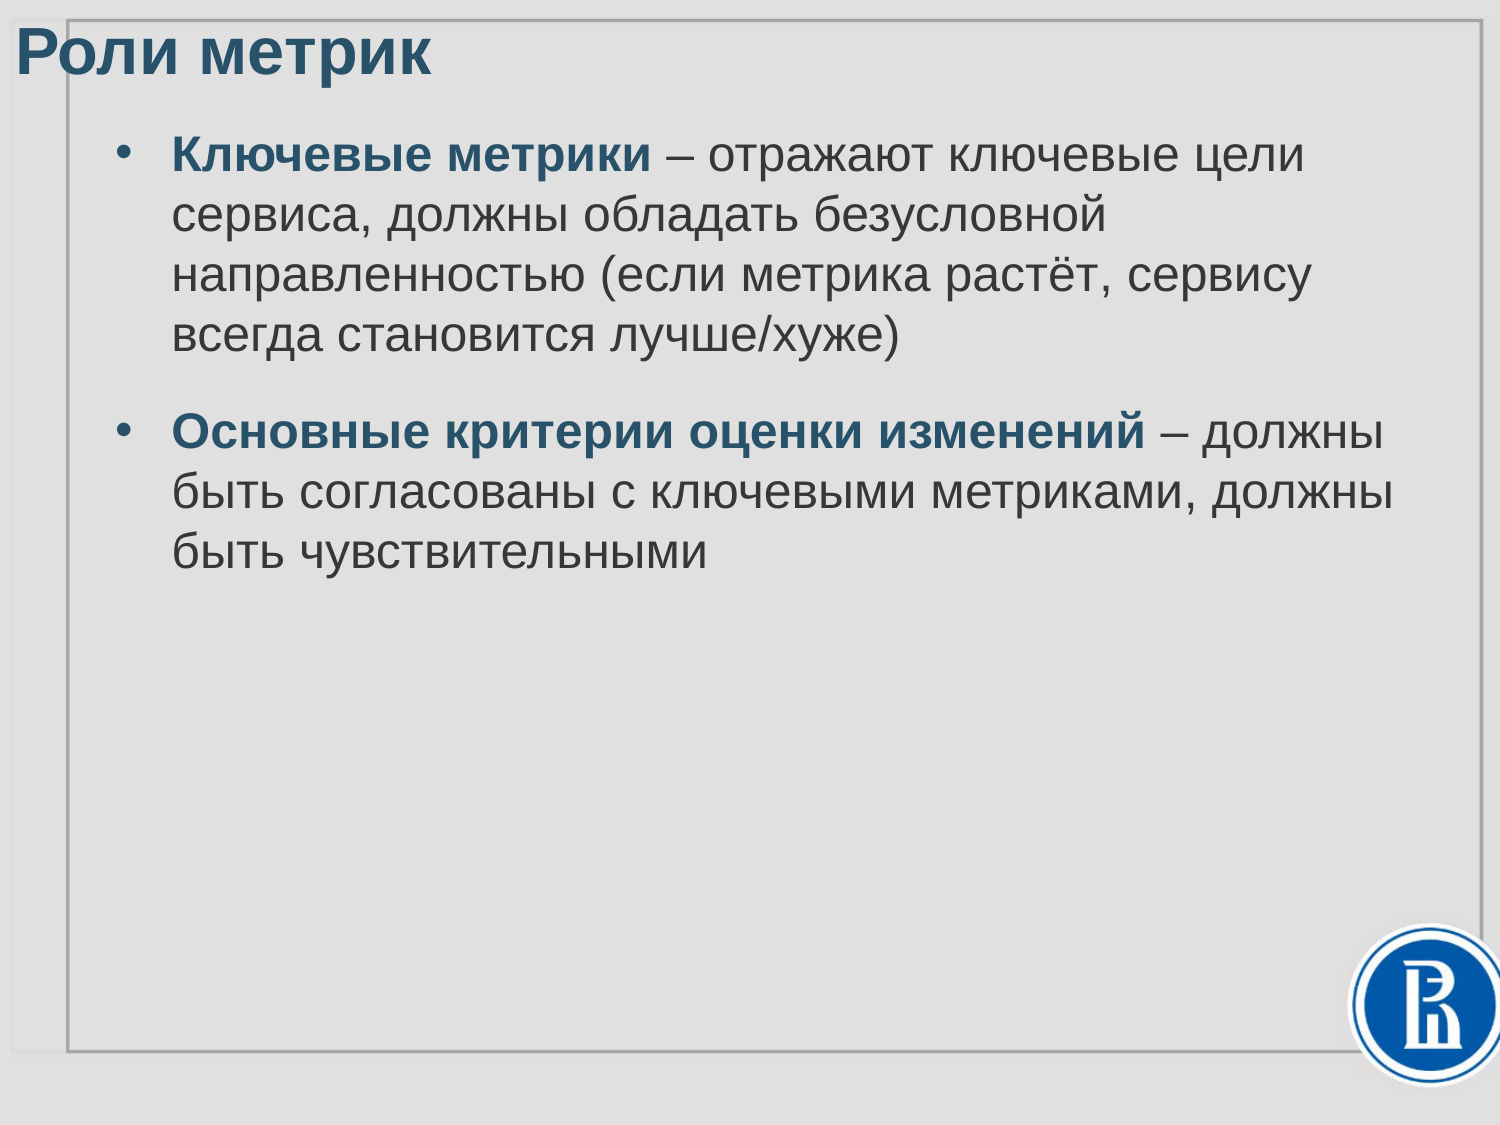

# Роли метрик
Ключевые метрики – отражают ключевые цели сервиса, должны обладать безусловной направленностью (если метрика растёт, сервису всегда становится лучше/хуже)
Основные критерии оценки изменений – должны
быть согласованы с ключевыми метриками, должны быть чувствительными